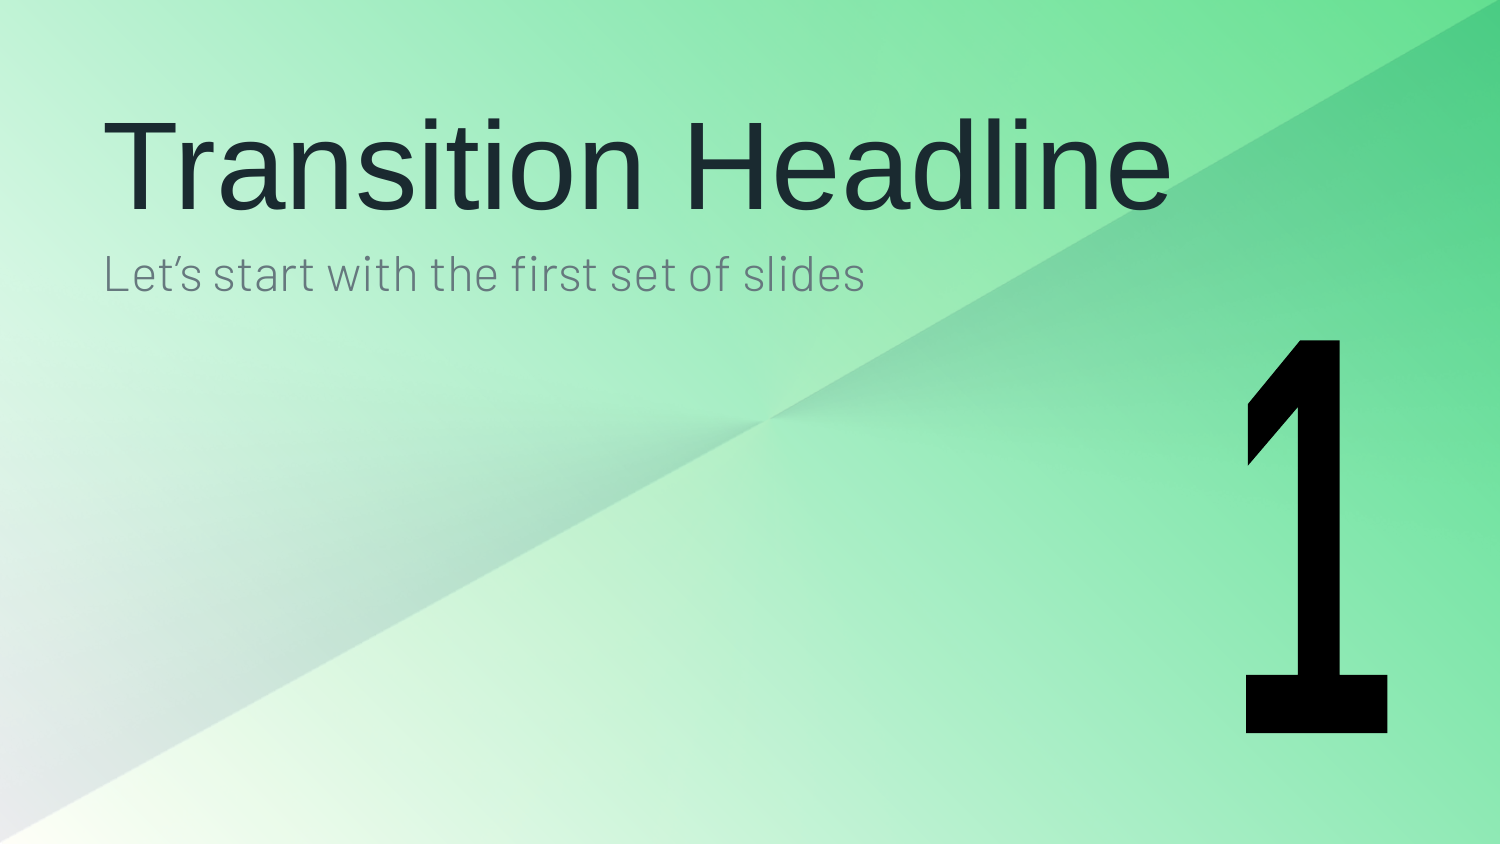

# Transition Headline
Let’s start with the first set of slides
1